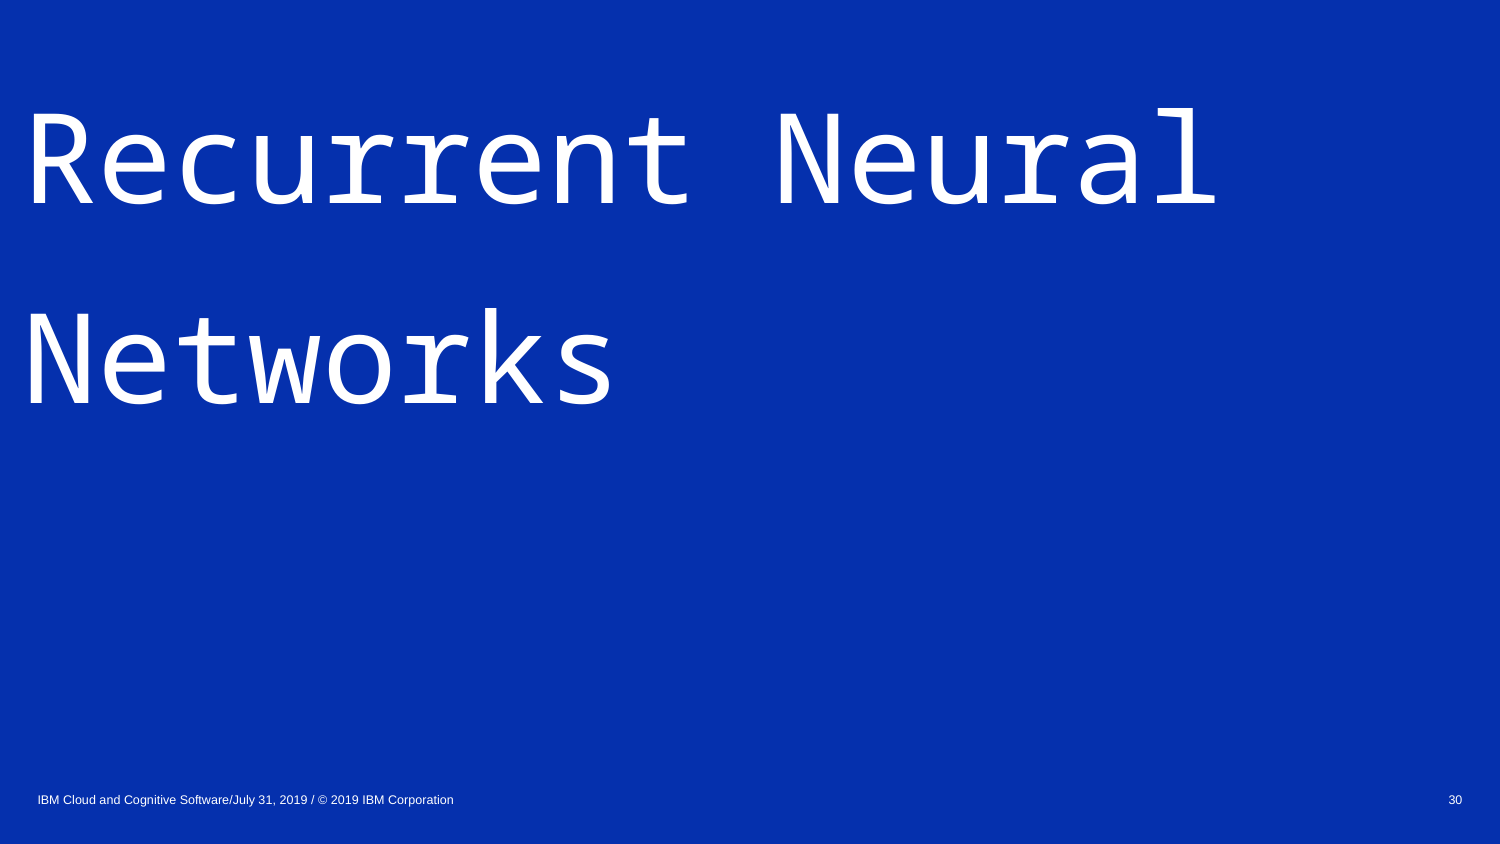

# Recurrent Neural Networks
IBM Cloud and Cognitive Software/July 31, 2019 / © 2019 IBM Corporation
30